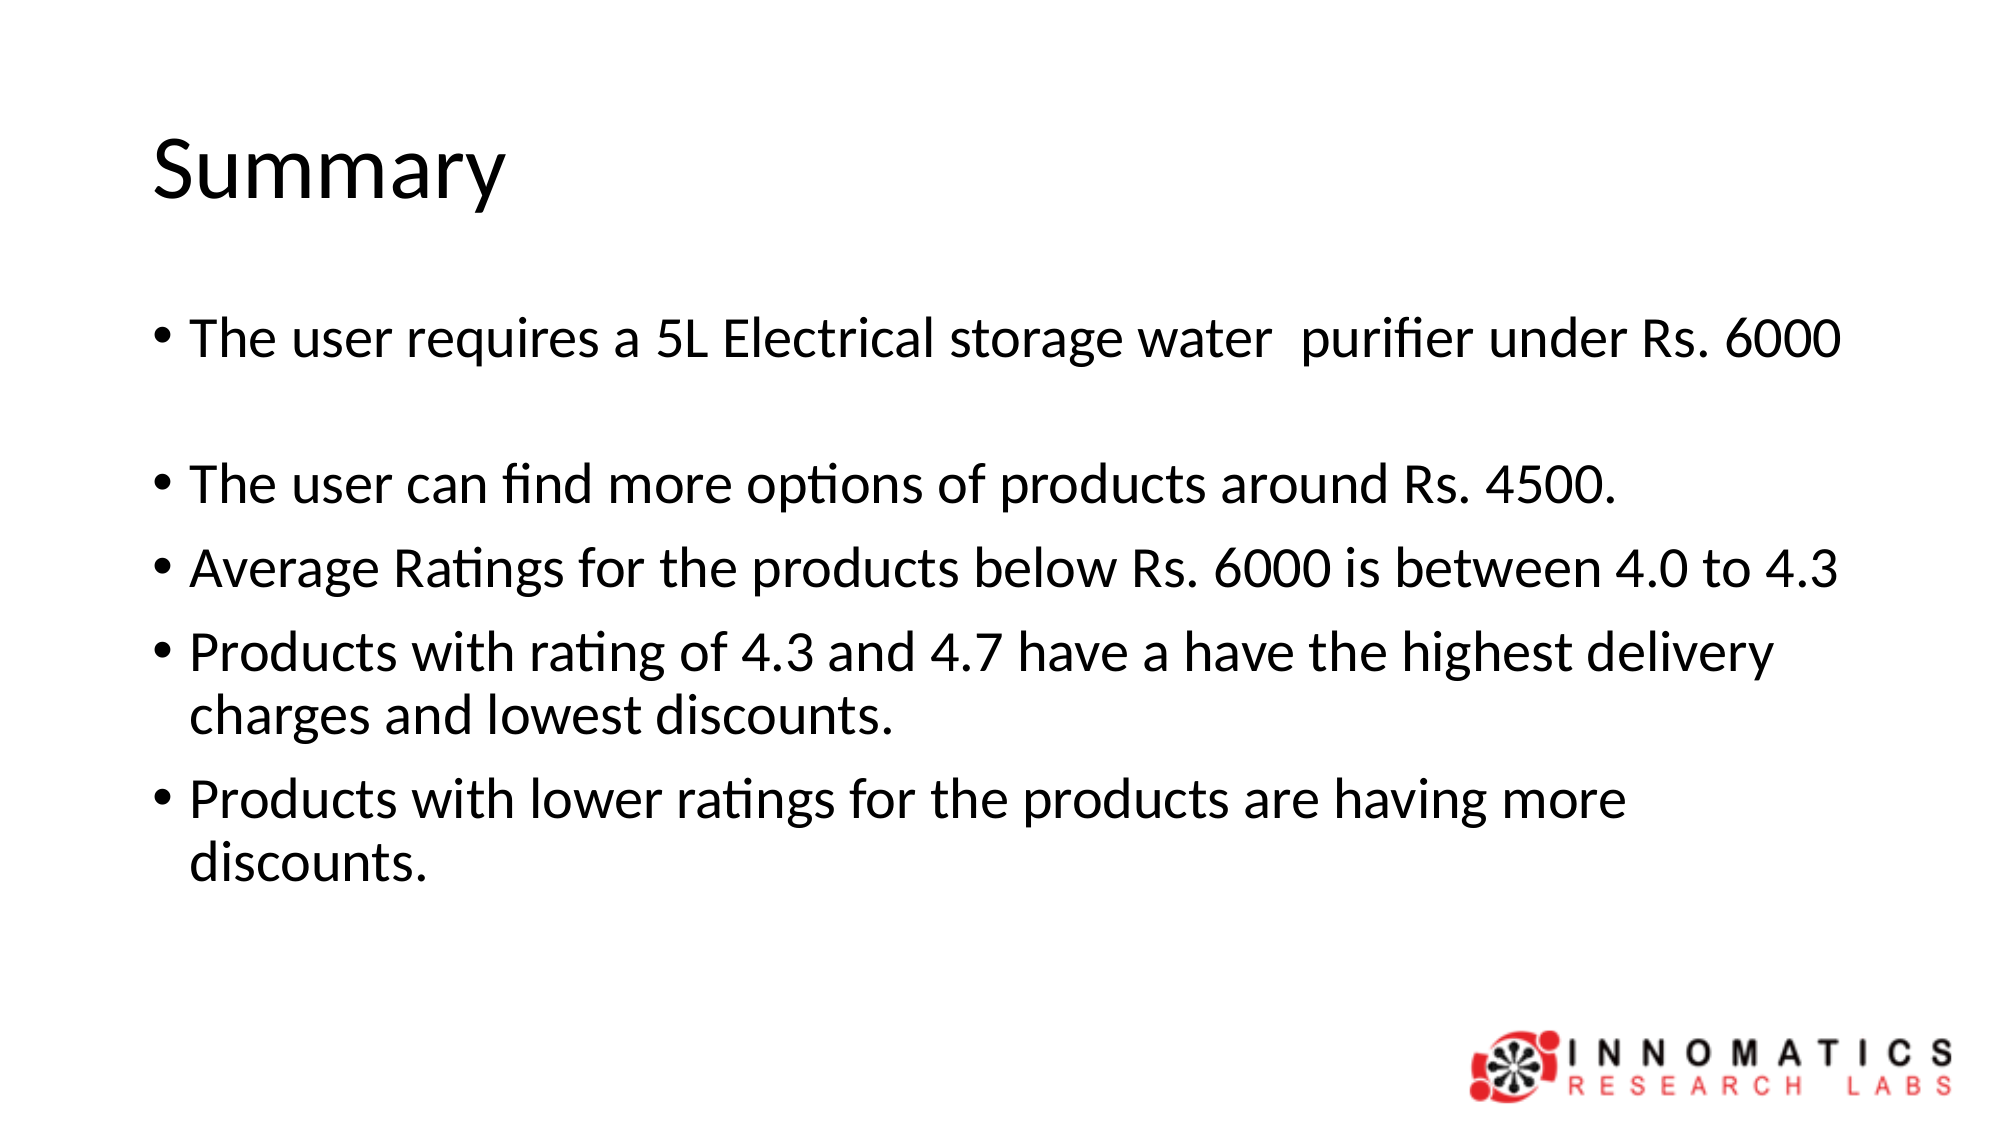

# Summary
The user requires a 5L Electrical storage water  purifier under Rs. 6000
The user can find more options of products around Rs. 4500.
Average Ratings for the products below Rs. 6000 is between 4.0 to 4.3
Products with rating of 4.3 and 4.7 have a have the highest delivery charges and lowest discounts.
Products with lower ratings for the products are having more discounts.